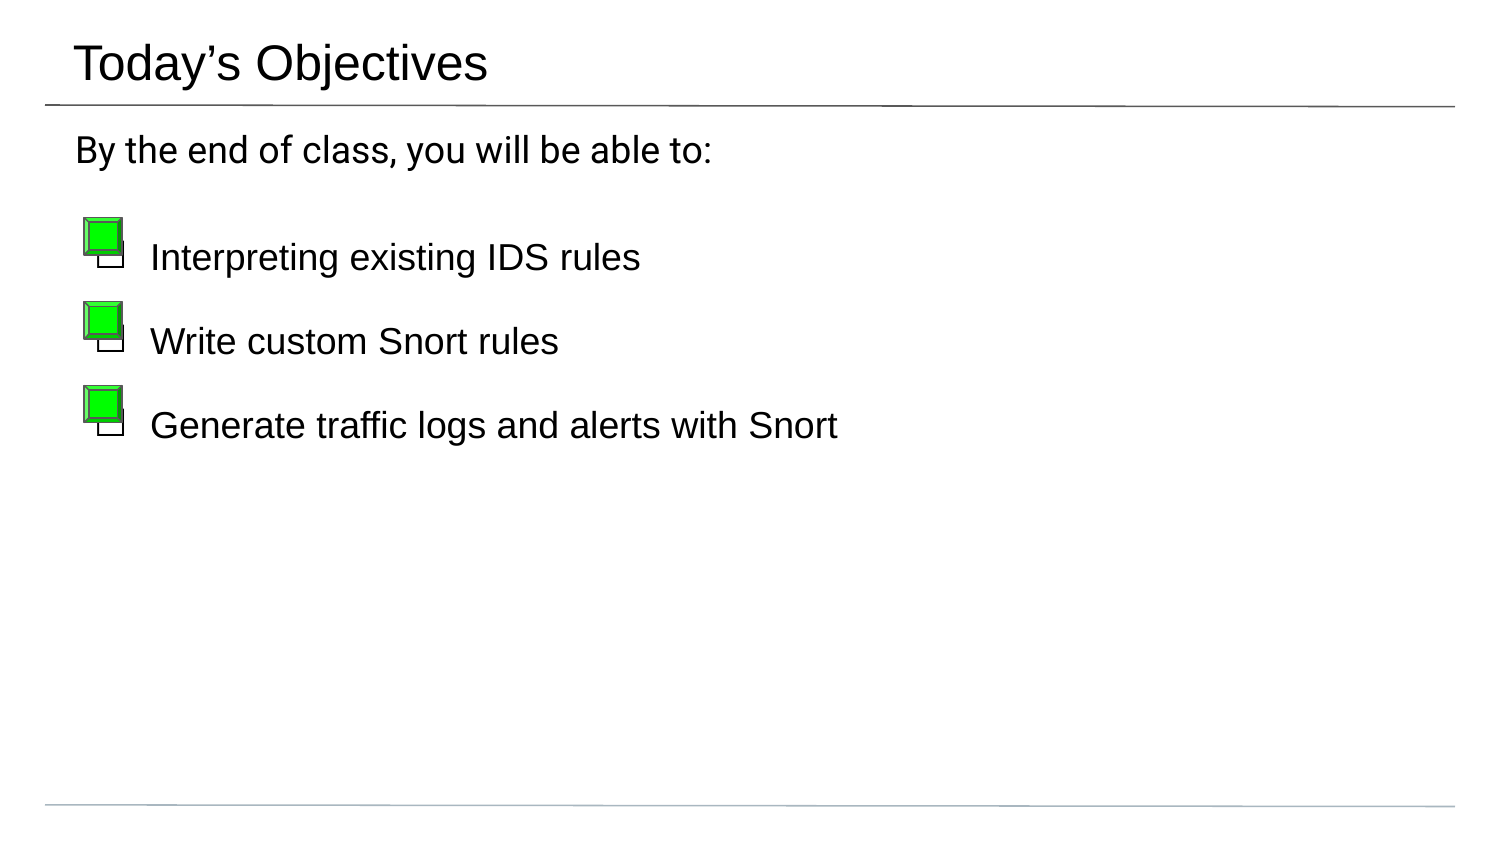

# Today’s Objectives

By the end of class, you will be able to:

Interpreting existing IDS rules
Write custom Snort rules
Generate traffic logs and alerts with Snort